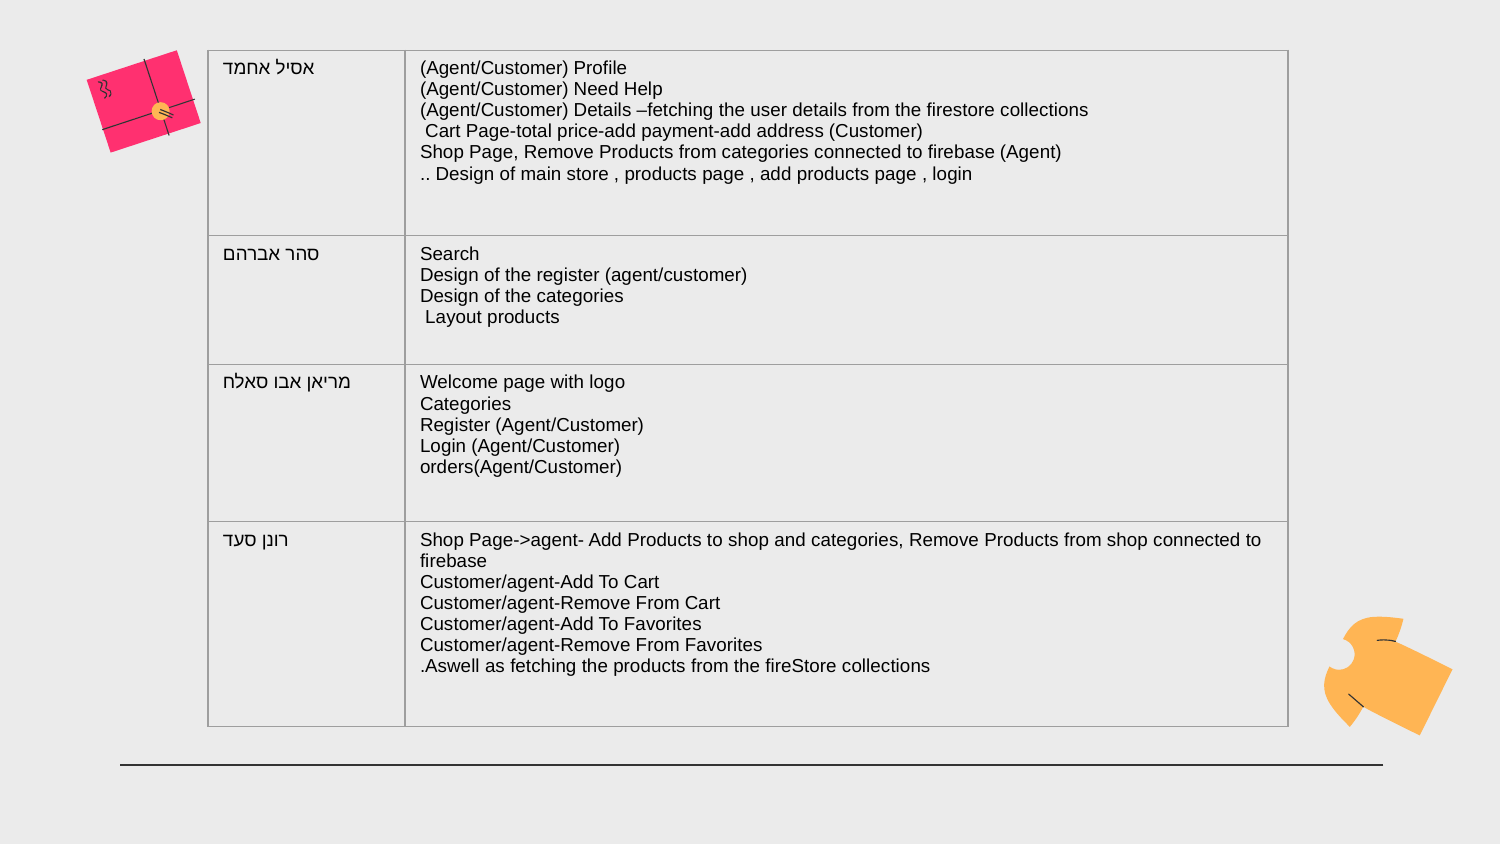

| אסיל אחמד | (Agent/Customer) Profile (Agent/Customer) Need Help (Agent/Customer) Details –fetching the user details from the firestore collections (Customer) Cart Page-total price-add payment-add address (Agent) Shop Page, Remove Products from categories connected to firebase Design of main store , products page , add products page , login .. |
| --- | --- |
| סהר אברהם | Search Design of the register (agent/customer) Design of the categories Layout products |
| מריאן אבו סאלח | Welcome page with logo Categories Register (Agent/Customer) Login (Agent/Customer) orders(Agent/Customer) |
| רונן סעד | Shop Page->agent- Add Products to shop and categories, Remove Products from shop connected to firebase Customer/agent-Add To Cart Customer/agent-Remove From Cart Customer/agent-Add To Favorites Customer/agent-Remove From Favorites Aswell as fetching the products from the fireStore collections. |